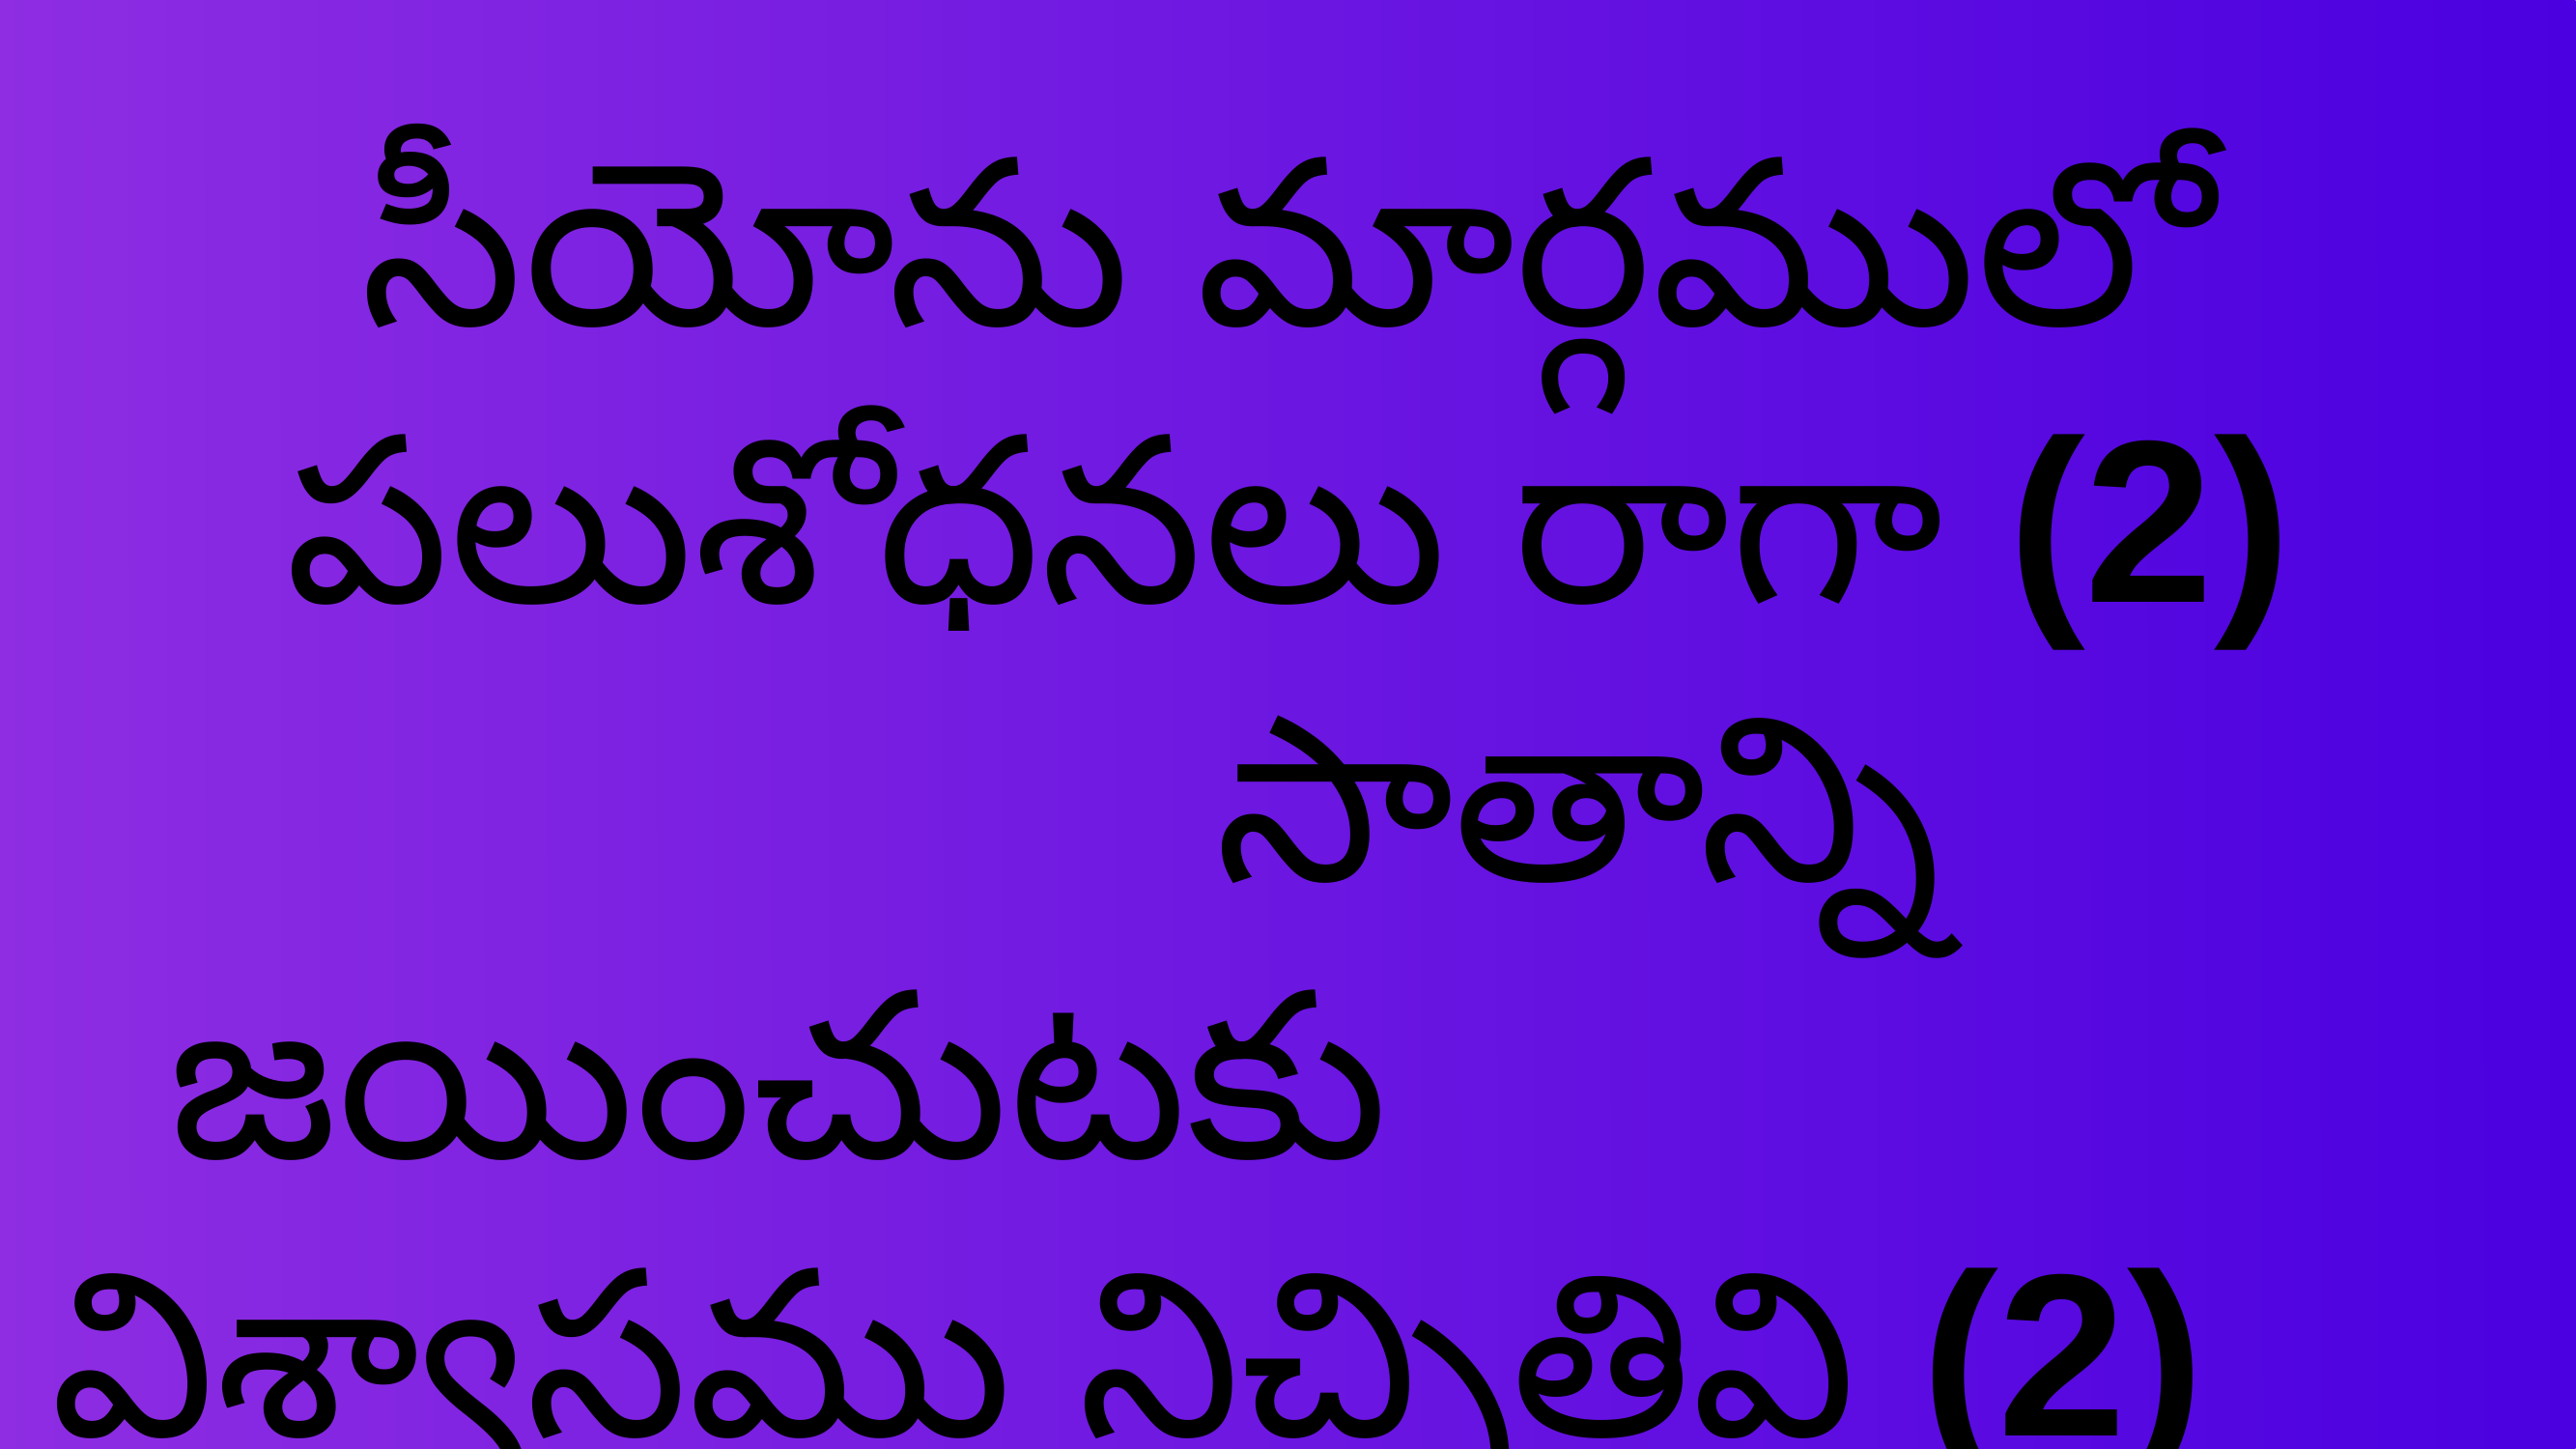

సీయోను మార్గములో పలుశోధనలు రాగా (2)
  				సాతాన్ని జయించుటకు   		    			  విశ్వాసము నిచ్చితివి (2)